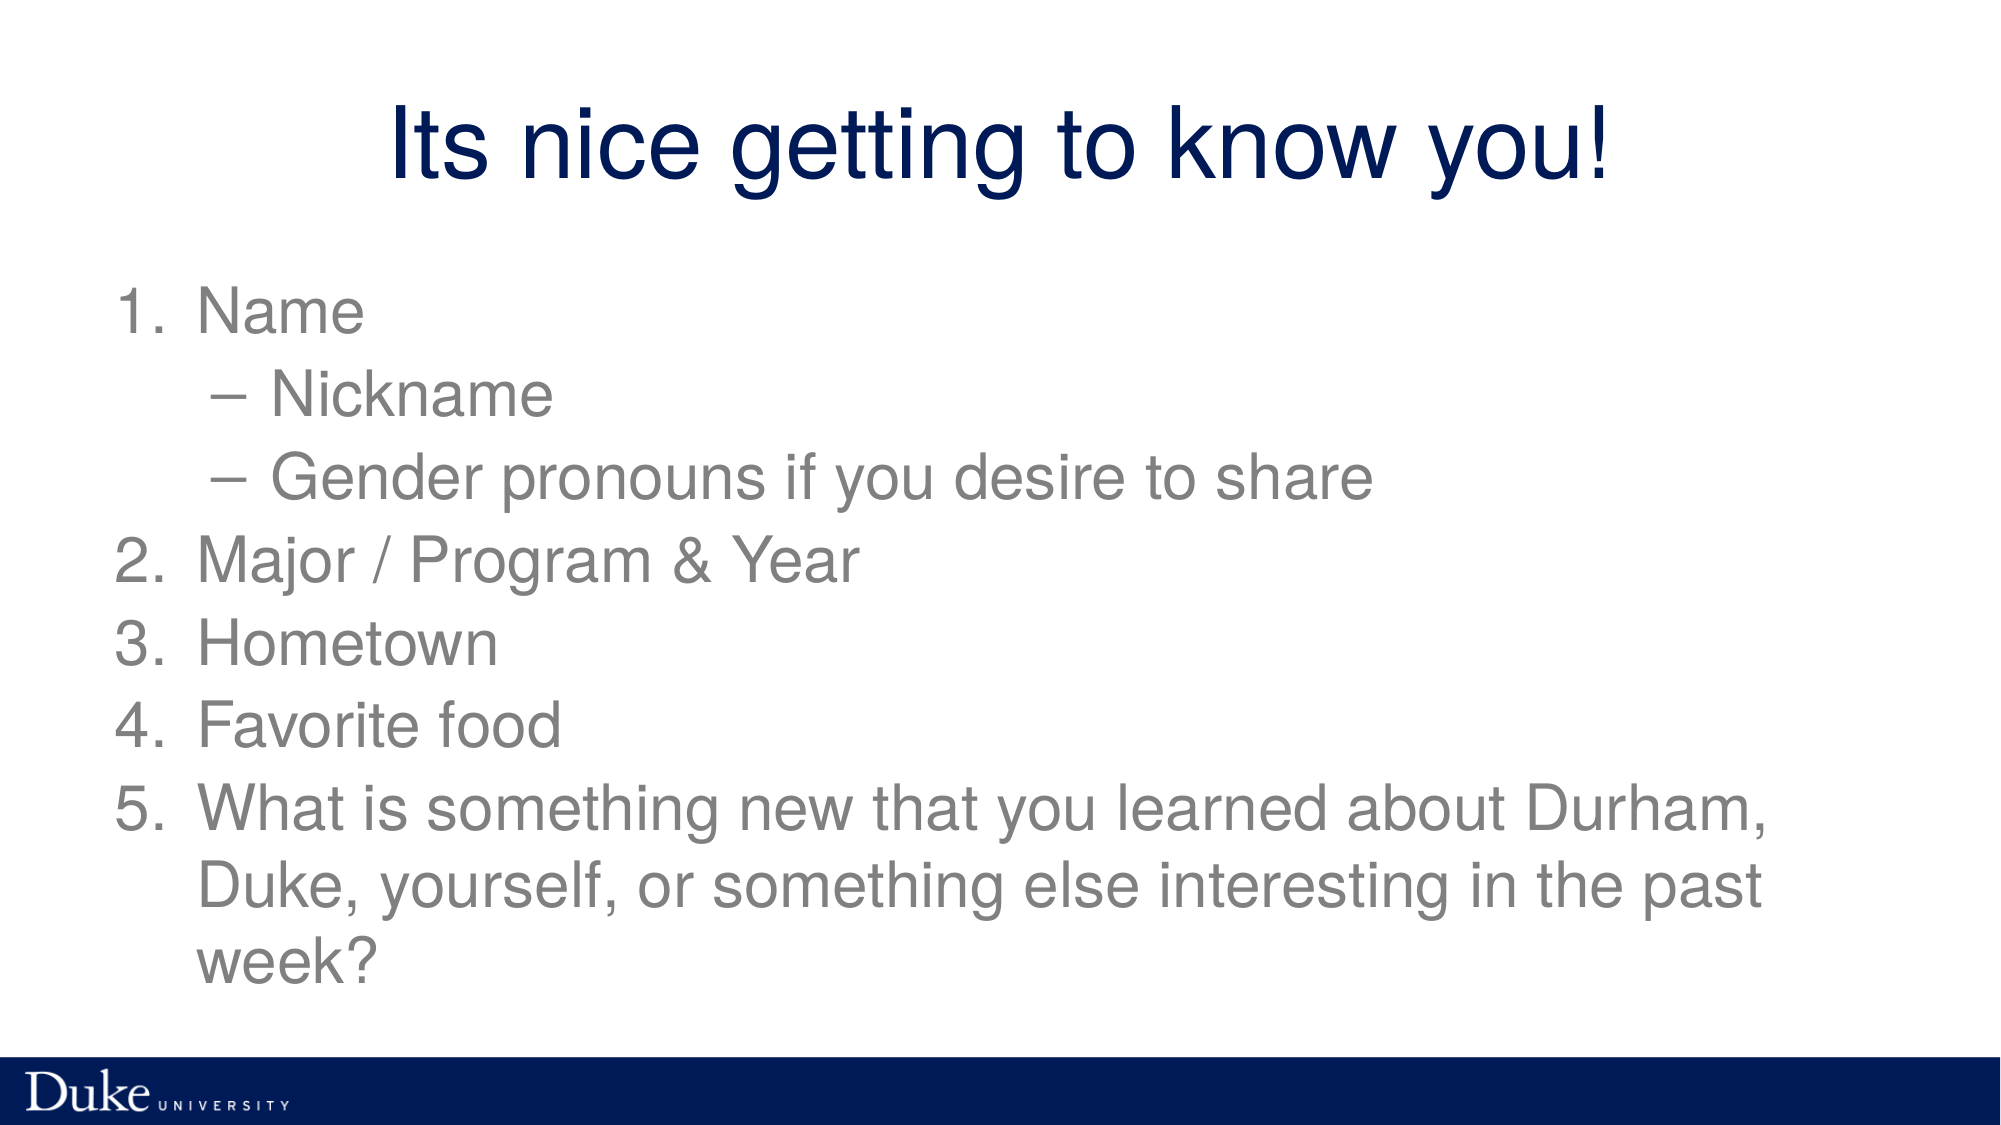

# Its nice getting to know you!
Name
Nickname
Gender pronouns if you desire to share
Major / Program & Year
Hometown
Favorite food
What is something new that you learned about Durham, Duke, yourself, or something else interesting in the past week?